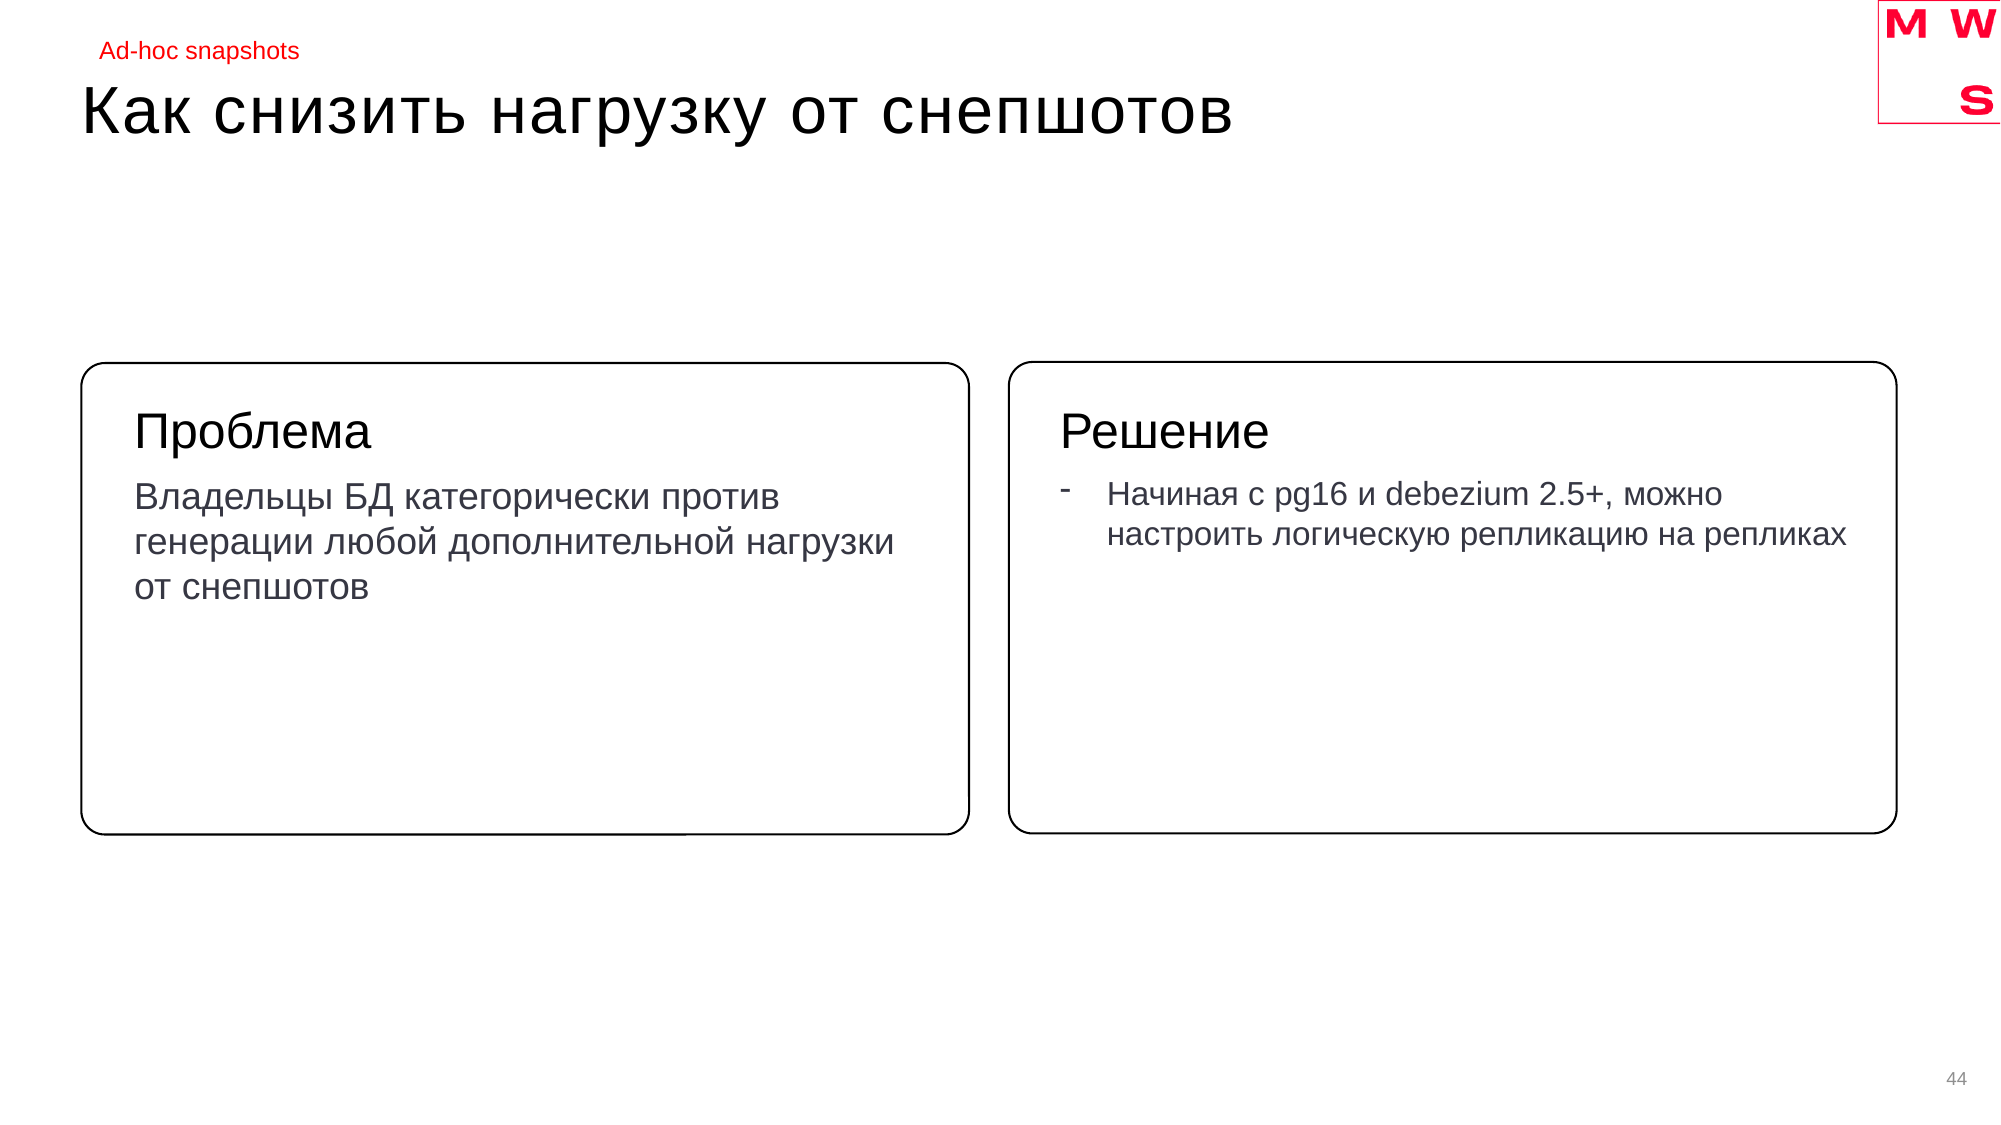

Ad-hoc snapshots
# Как снизить нагрузку от снепшотов

Проблема
Решение
Владельцы БД категорически против генерации любой дополнительной нагрузки от снепшотов
Начиная с pg16 и debezium 2.5+, можно настроить логическую репликацию на репликах
44